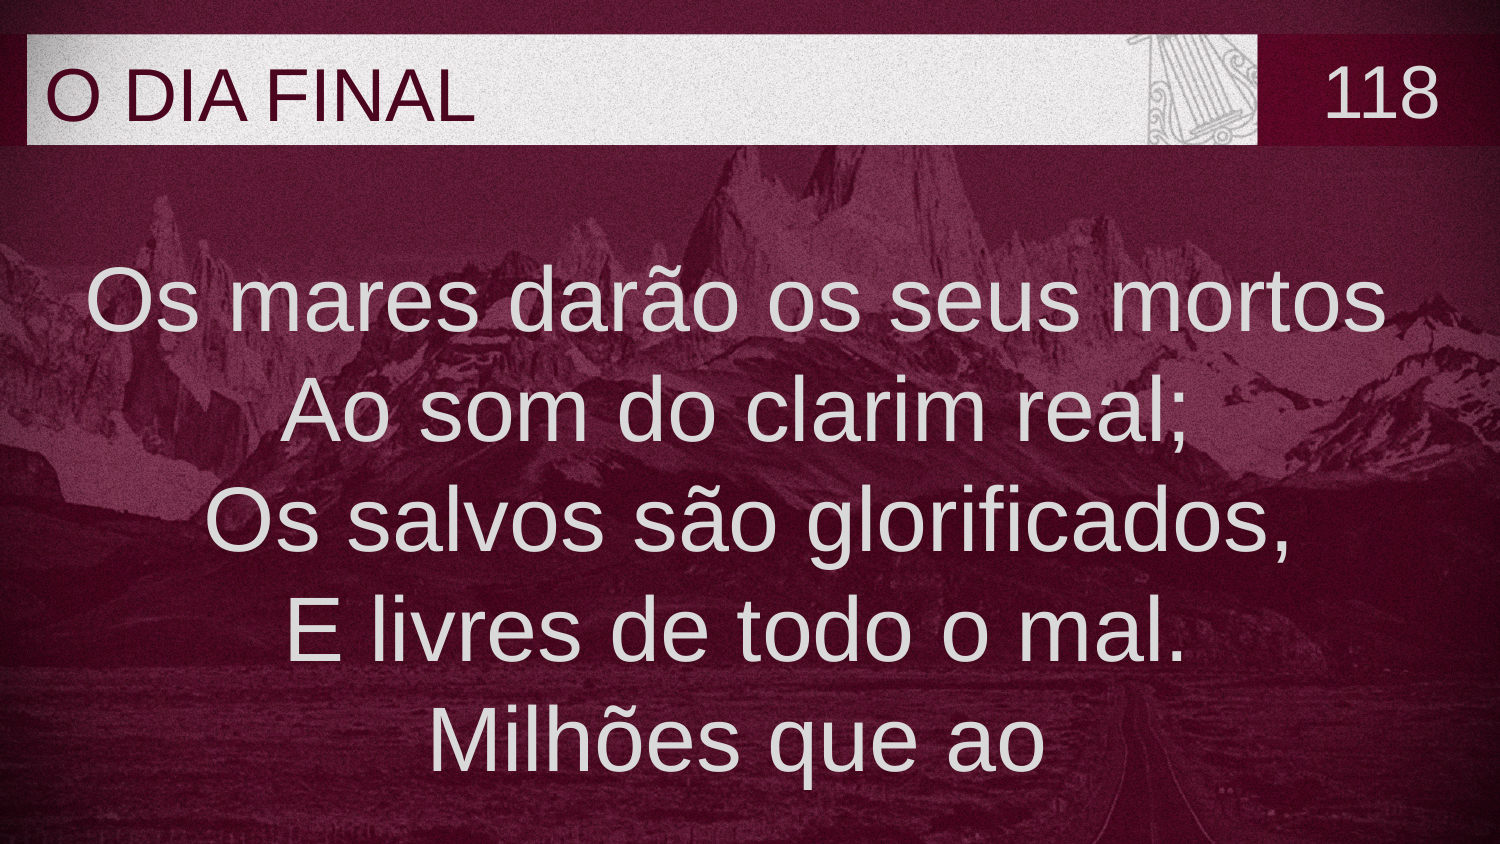

# O DIA FINAL
118
Os mares darão os seus mortos
Ao som do clarim real;
Os salvos são glorificados,
E livres de todo o mal.
Milhões que ao